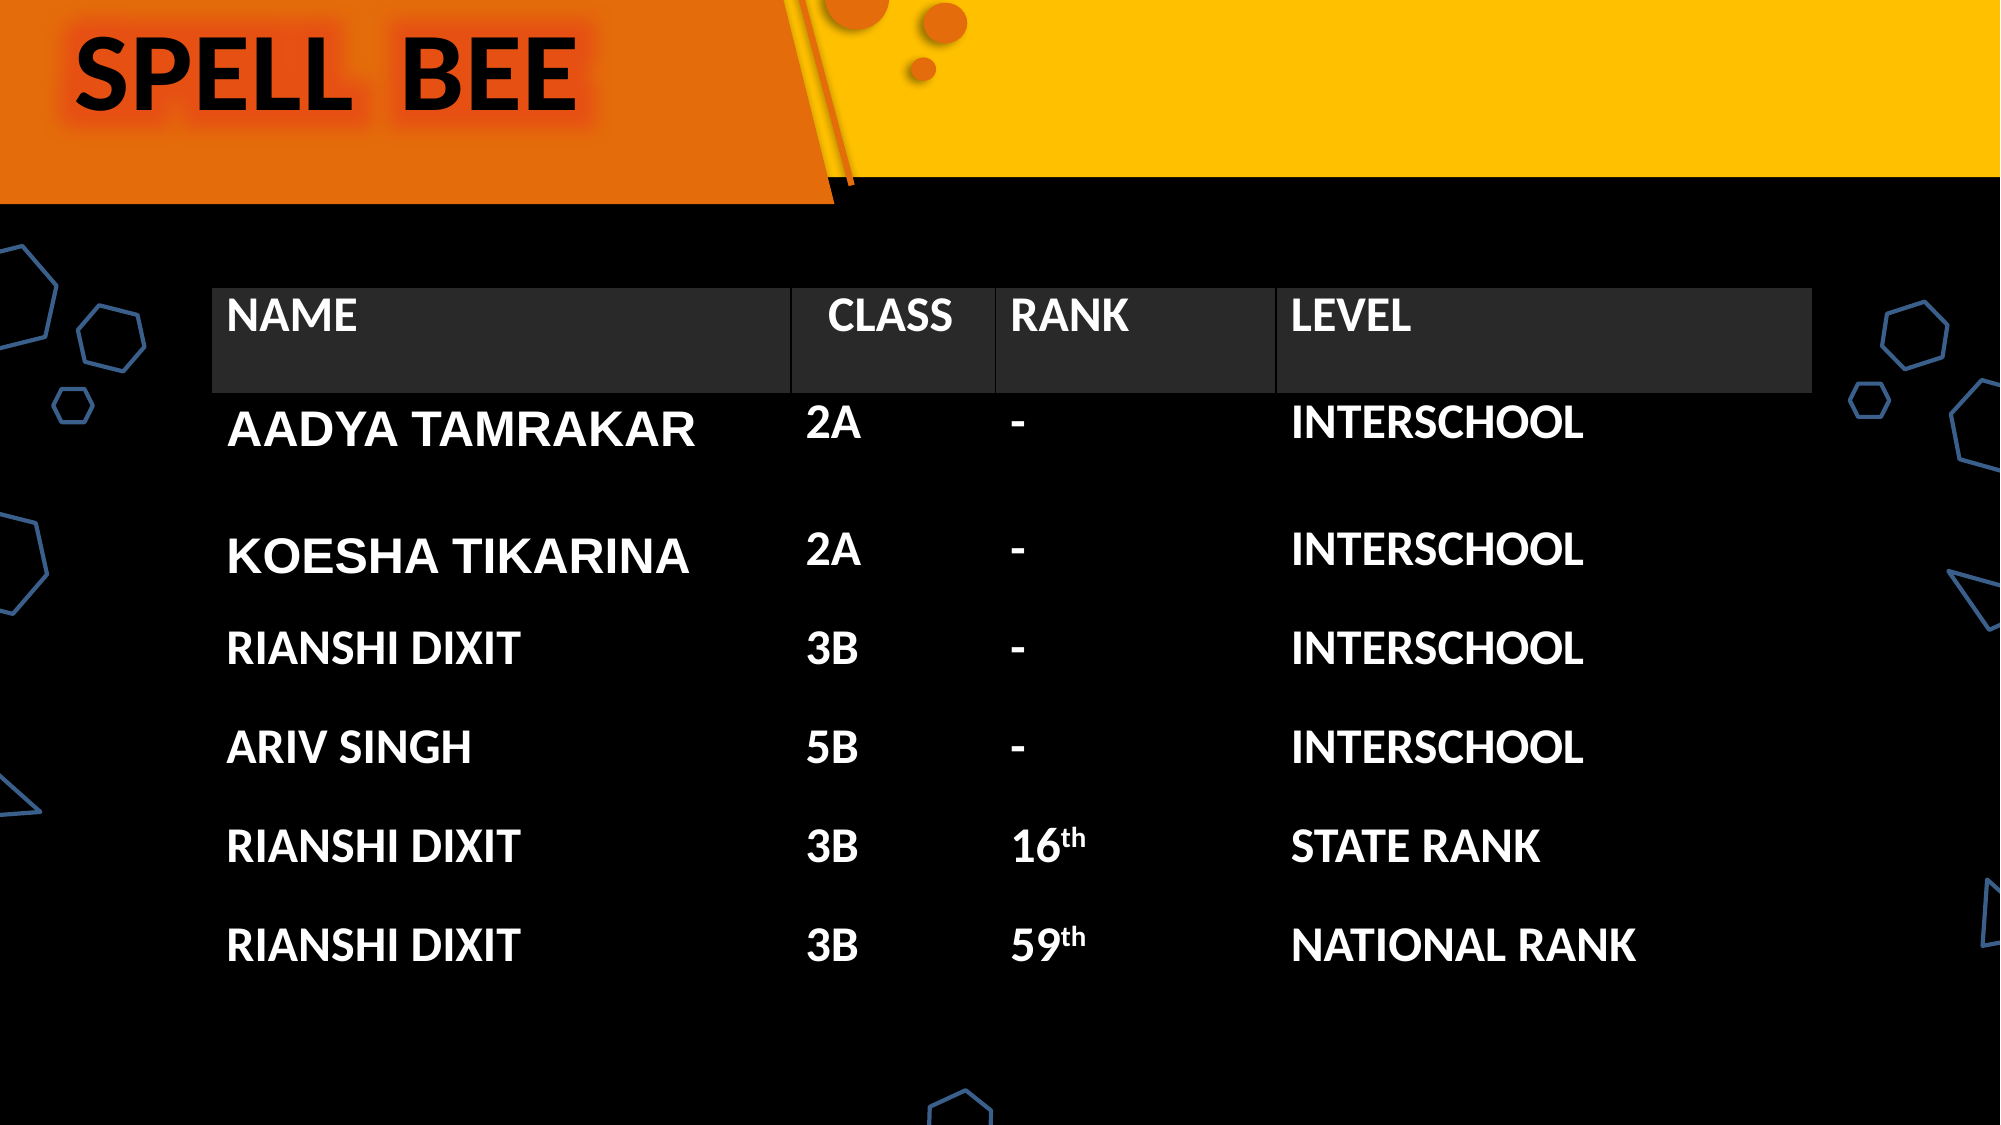

SPELL  BEE

| NAME | CLASS | RANK | LEVEL |
| --- | --- | --- | --- |
| AADYA TAMRAKAR | 2A | - | INTERSCHOOL |
| KOESHA TIKARINA | 2A | - | INTERSCHOOL |
| RIANSHI DIXIT | 3B | - | INTERSCHOOL |
| ARIV SINGH | 5B | - | INTERSCHOOL |
| RIANSHI DIXIT | 3B | 16th | STATE RANK |
| RIANSHI DIXIT | 3B | 59th | NATIONAL RANK |